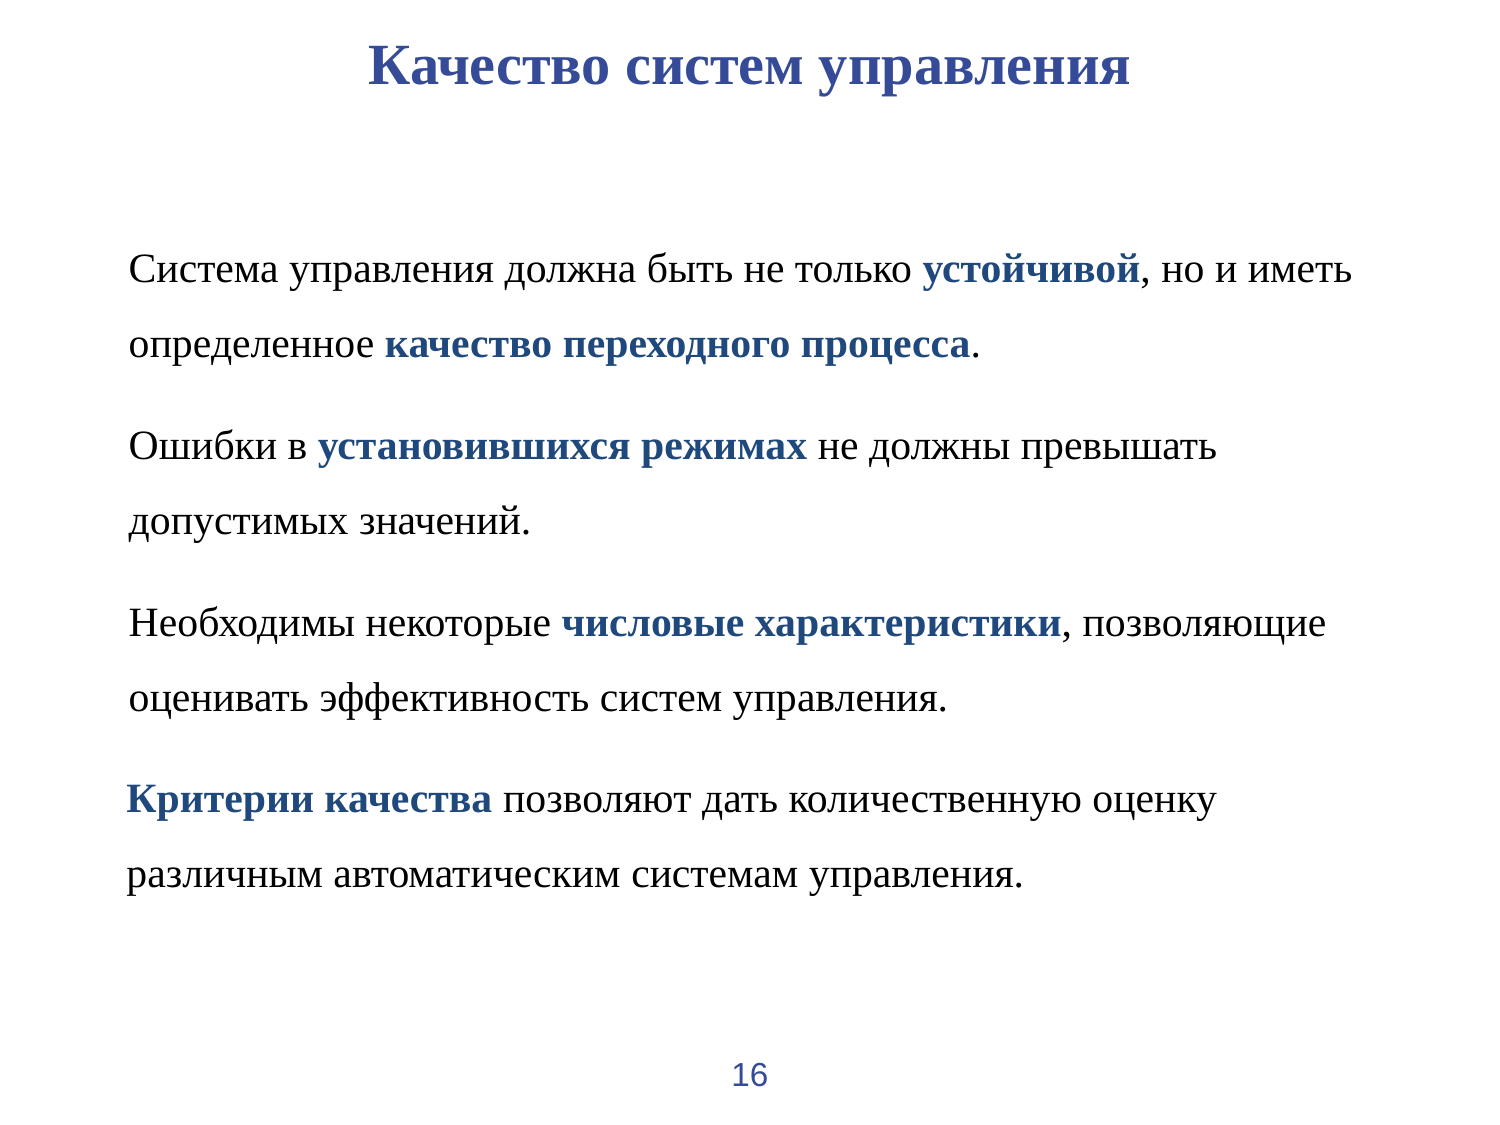

# Качество систем управления
Система управления должна быть не только устойчивой, но и иметь определенное качество переходного процесса.
Ошибки в установившихся режимах не должны превышать допустимых значений.
Необходимы некоторые числовые характеристики, позволяющие оценивать эффективность систем управления.
Критерии качества позволяют дать количественную оценку различным автоматическим системам управления.
16